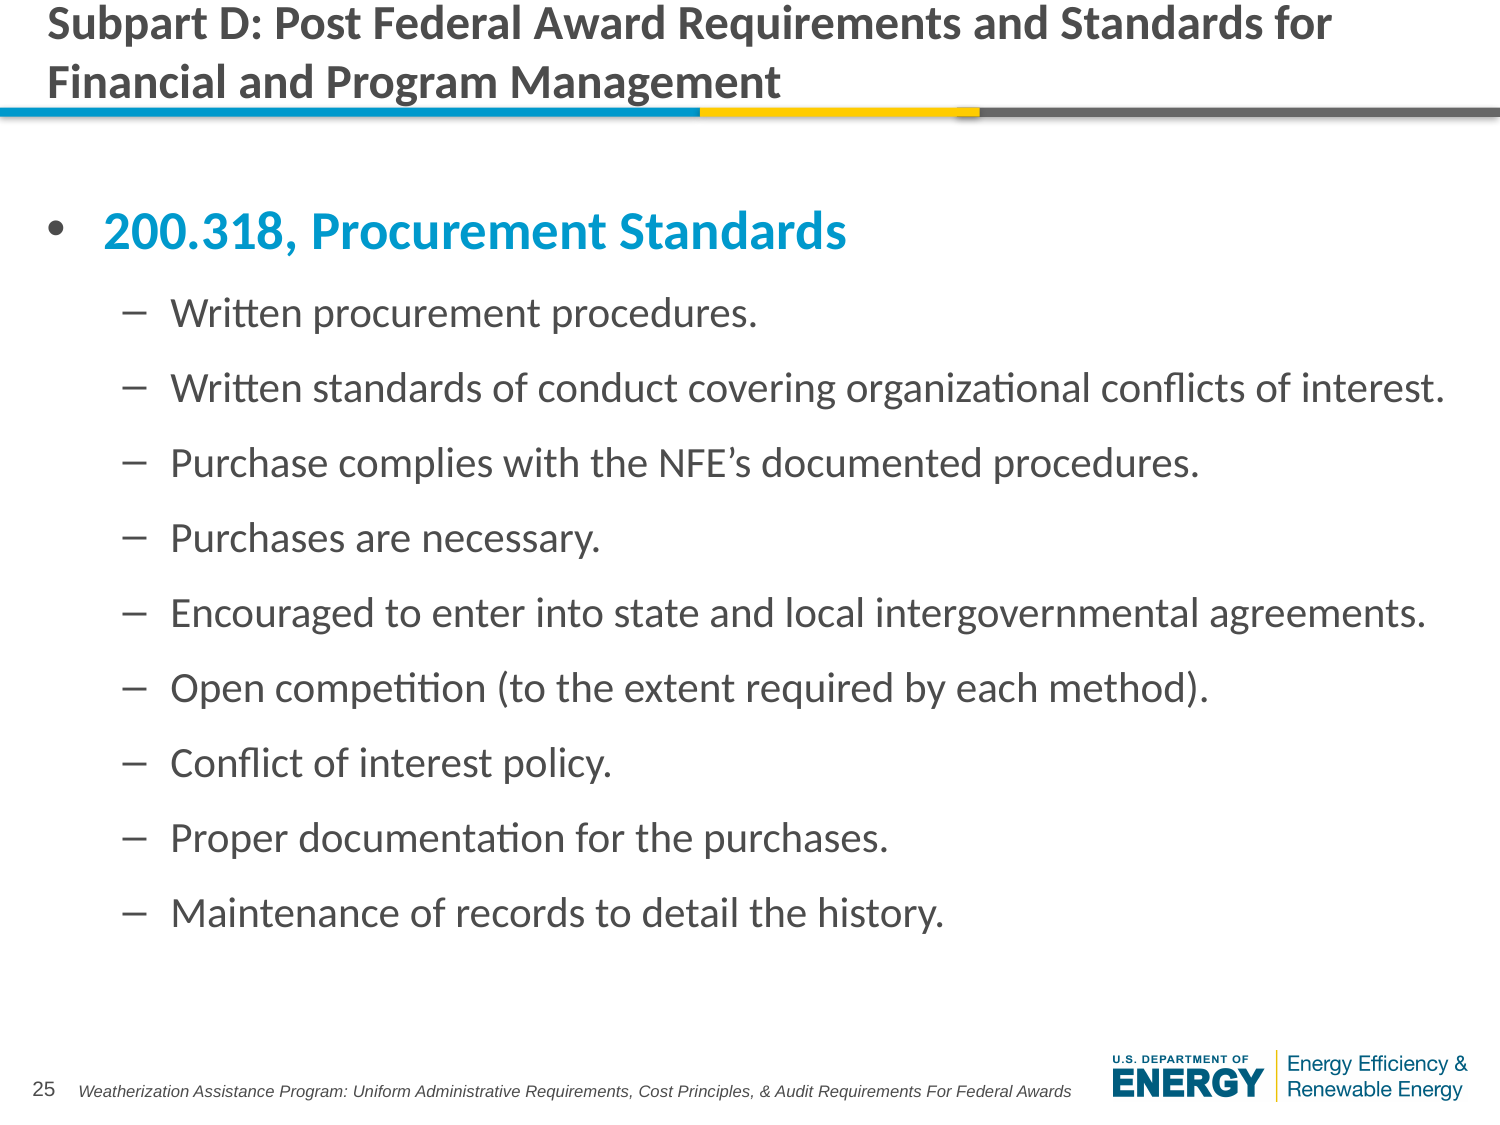

# Subpart D: Post Federal Award Requirements and Standards for Financial and Program Management
200.318, Procurement Standards
Written procurement procedures.
Written standards of conduct covering organizational conflicts of interest.
Purchase complies with the NFE’s documented procedures.
Purchases are necessary.
Encouraged to enter into state and local intergovernmental agreements.
Open competition (to the extent required by each method).
Conflict of interest policy.
Proper documentation for the purchases.
Maintenance of records to detail the history.